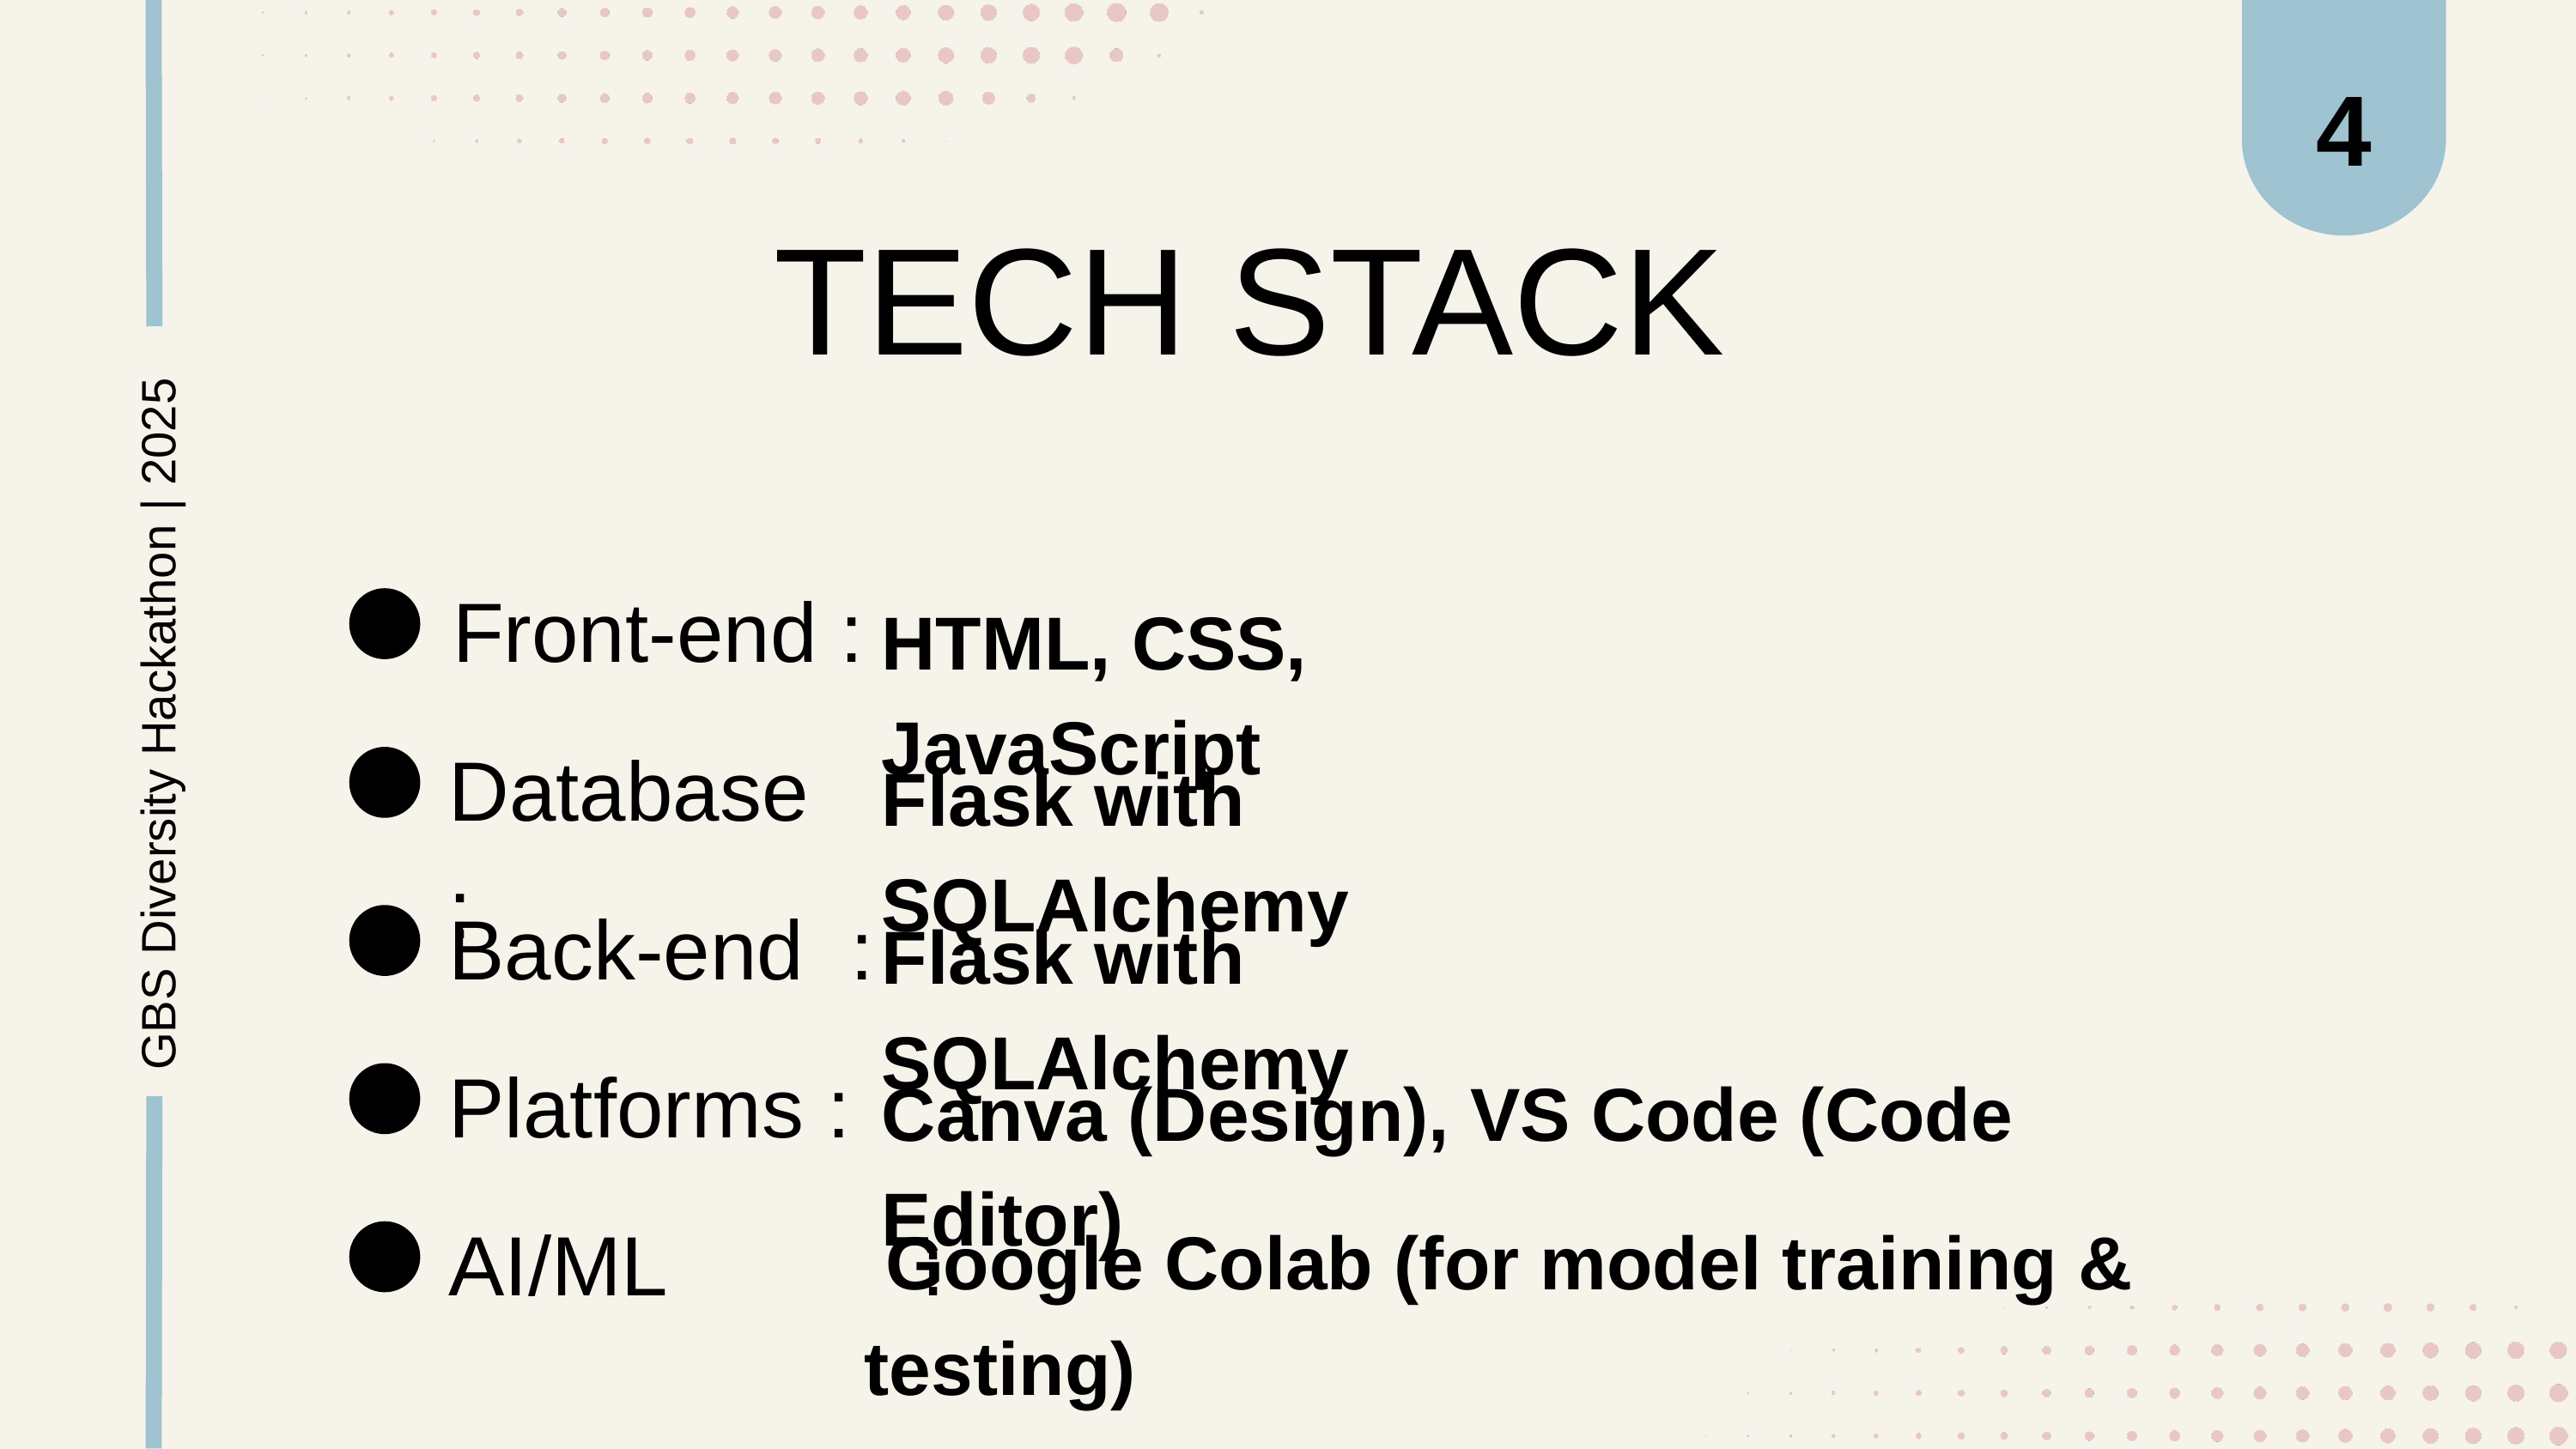

4

TECH STACK
Front-end :
HTML, CSS, JavaScript

GBS Diversity Hackathon | 2025
Database   :
Flask with SQLAlchemy

Back-end  :
Flask with SQLAlchemy

Platforms :
Canva (Design), VS Code (Code Editor)

AI/ML           :
 Google Colab (for model training & testing)